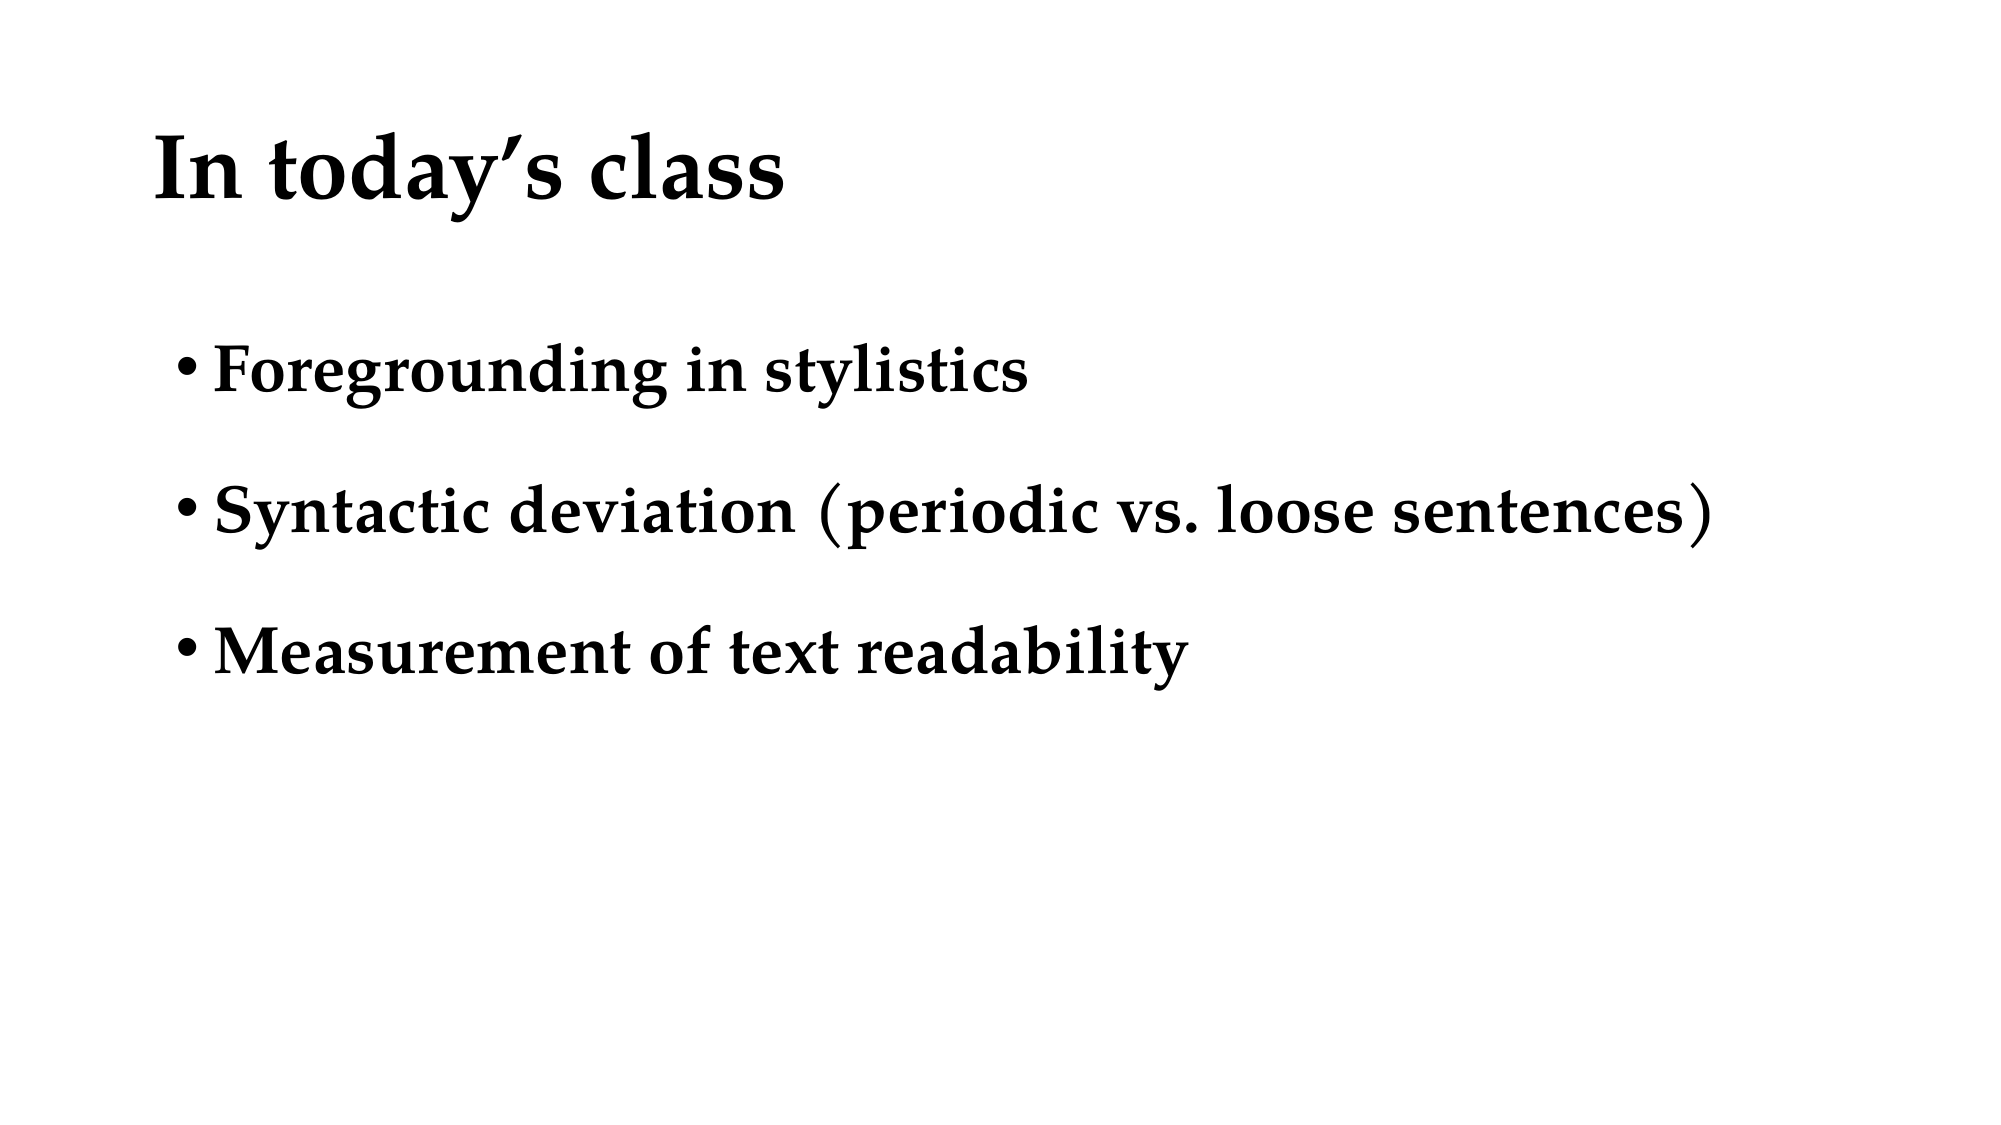

# In today’s class
Foregrounding in stylistics
Syntactic deviation (periodic vs. loose sentences)
Measurement of text readability